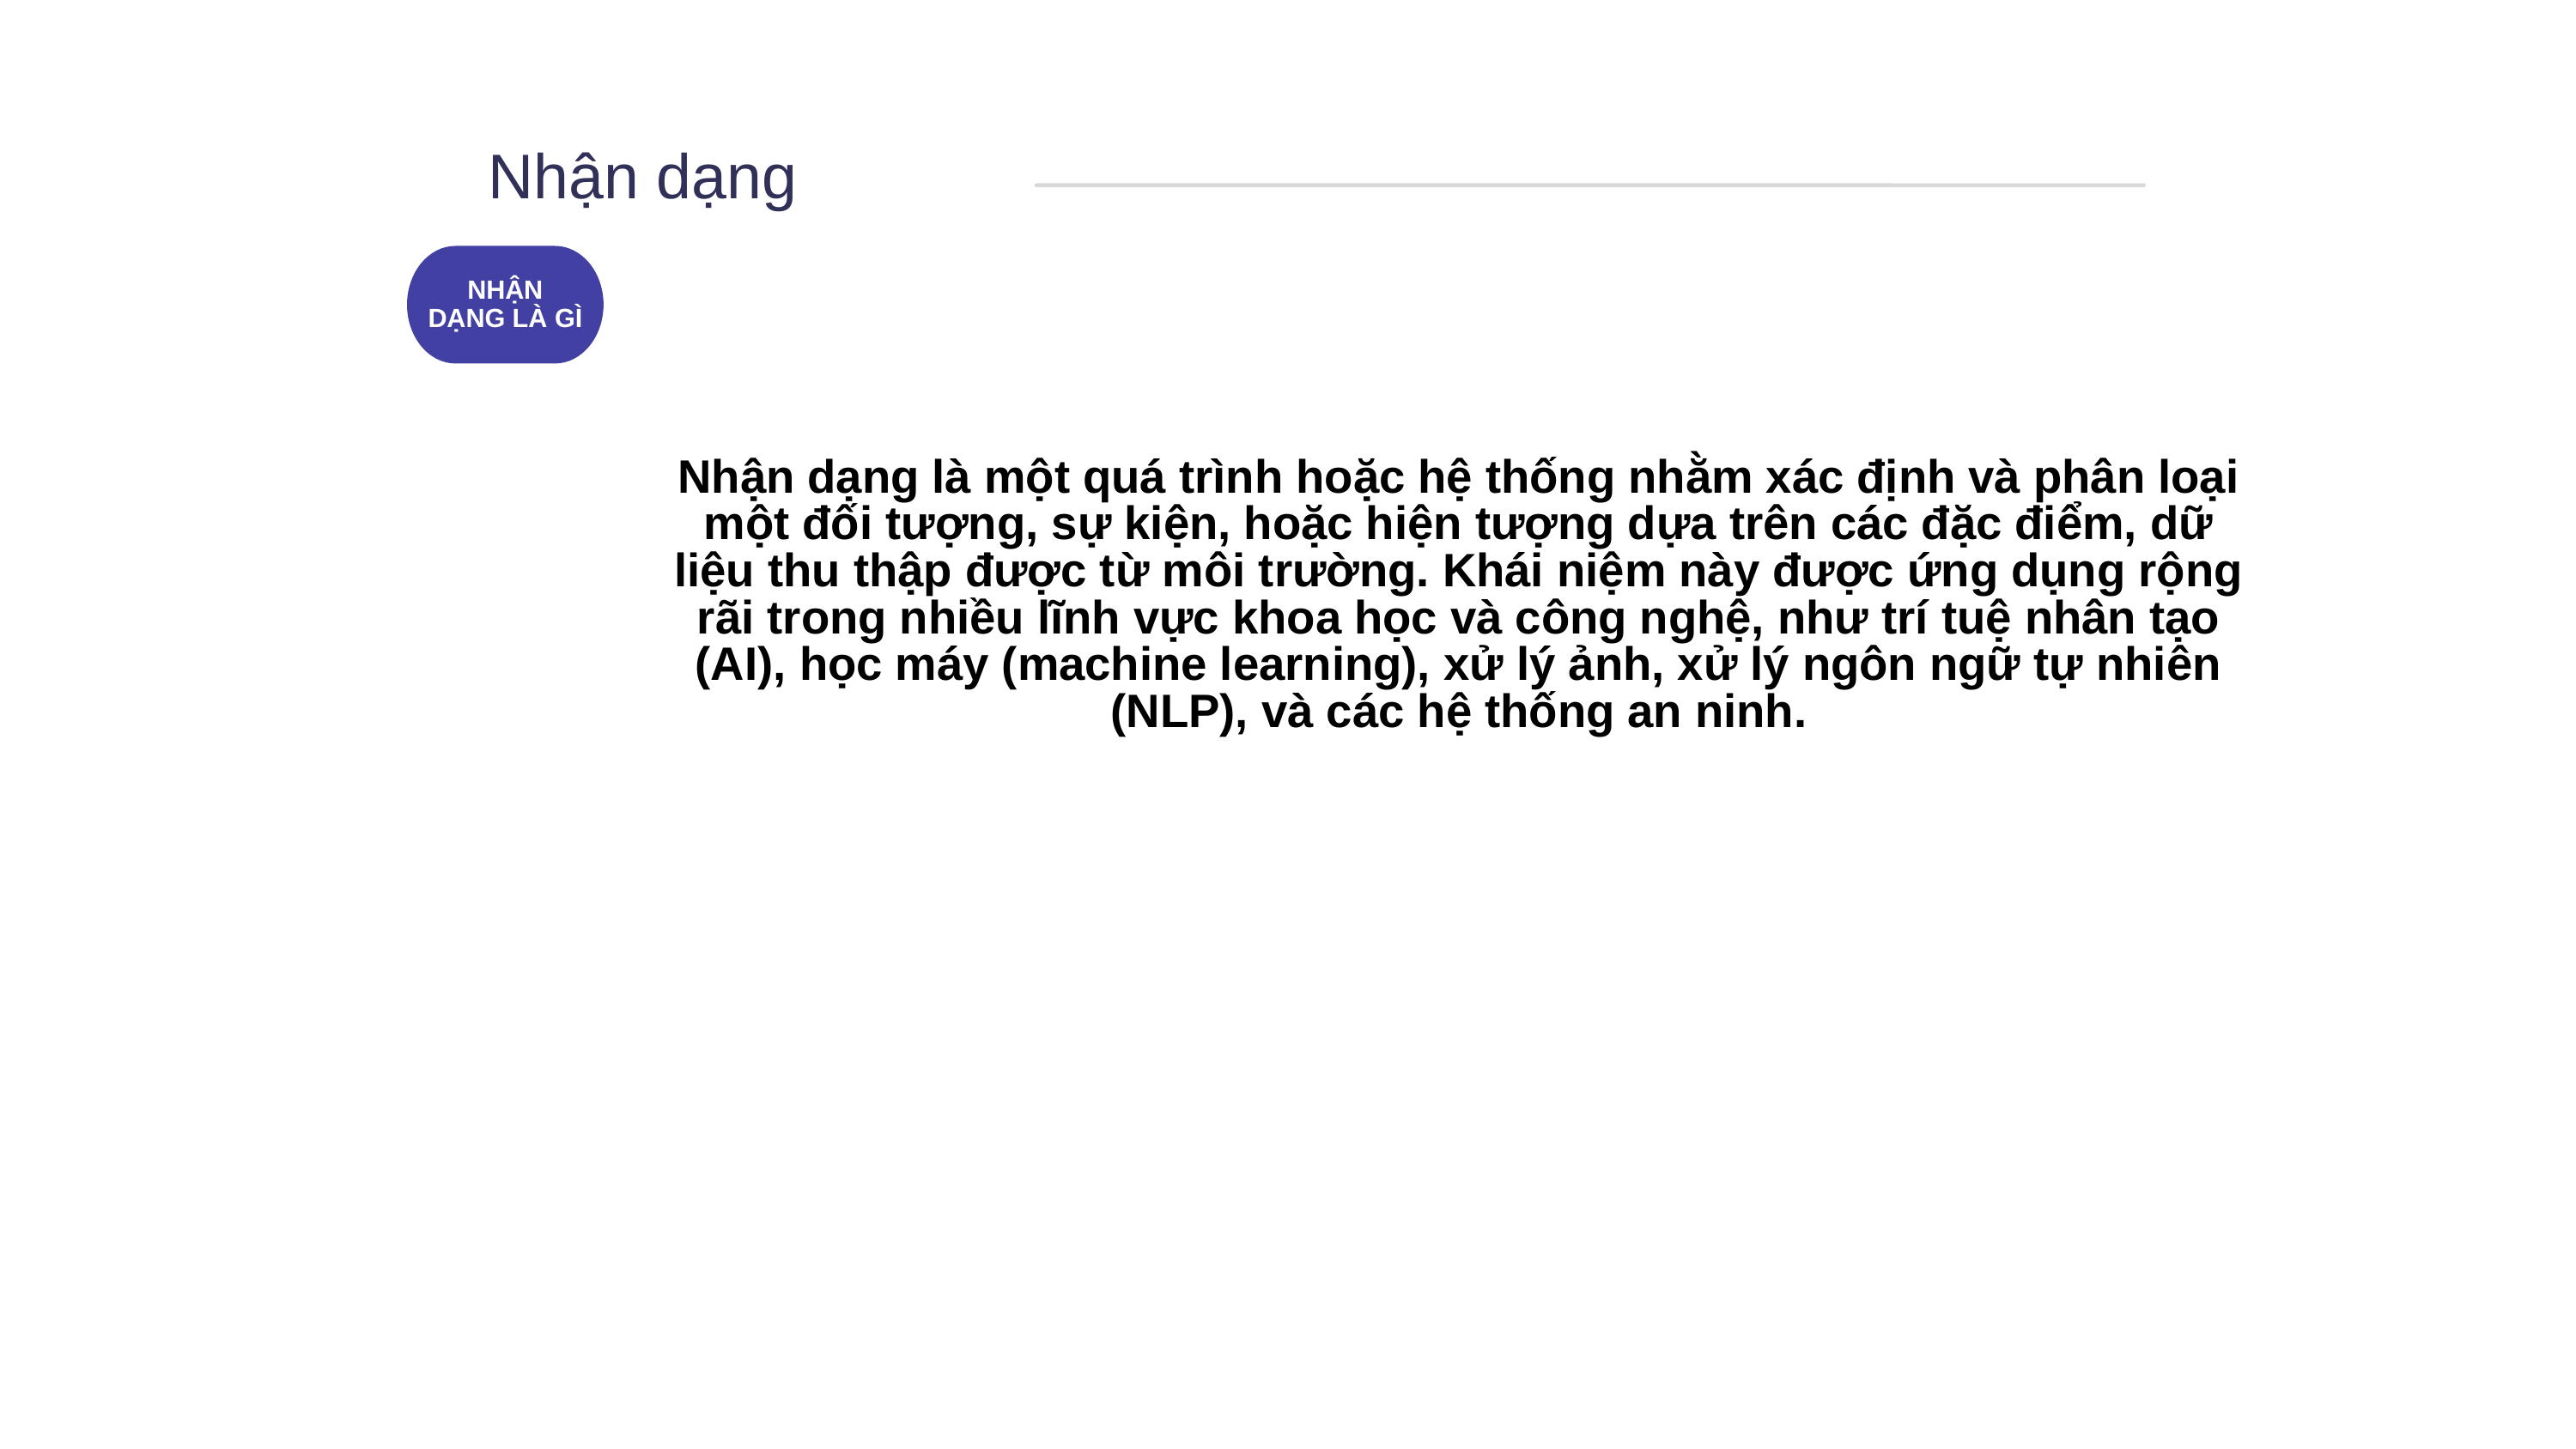

Nhận dạng

NHẬN DẠNG LÀ GÌ
Nhận dạng là một quá trình hoặc hệ thống nhằm xác định và phân loại một đối tượng, sự kiện, hoặc hiện tượng dựa trên các đặc điểm, dữ liệu thu thập được từ môi trường. Khái niệm này được ứng dụng rộng rãi trong nhiều lĩnh vực khoa học và công nghệ, như trí tuệ nhân tạo (AI), học máy (machine learning), xử lý ảnh, xử lý ngôn ngữ tự nhiên (NLP), và các hệ thống an ninh.